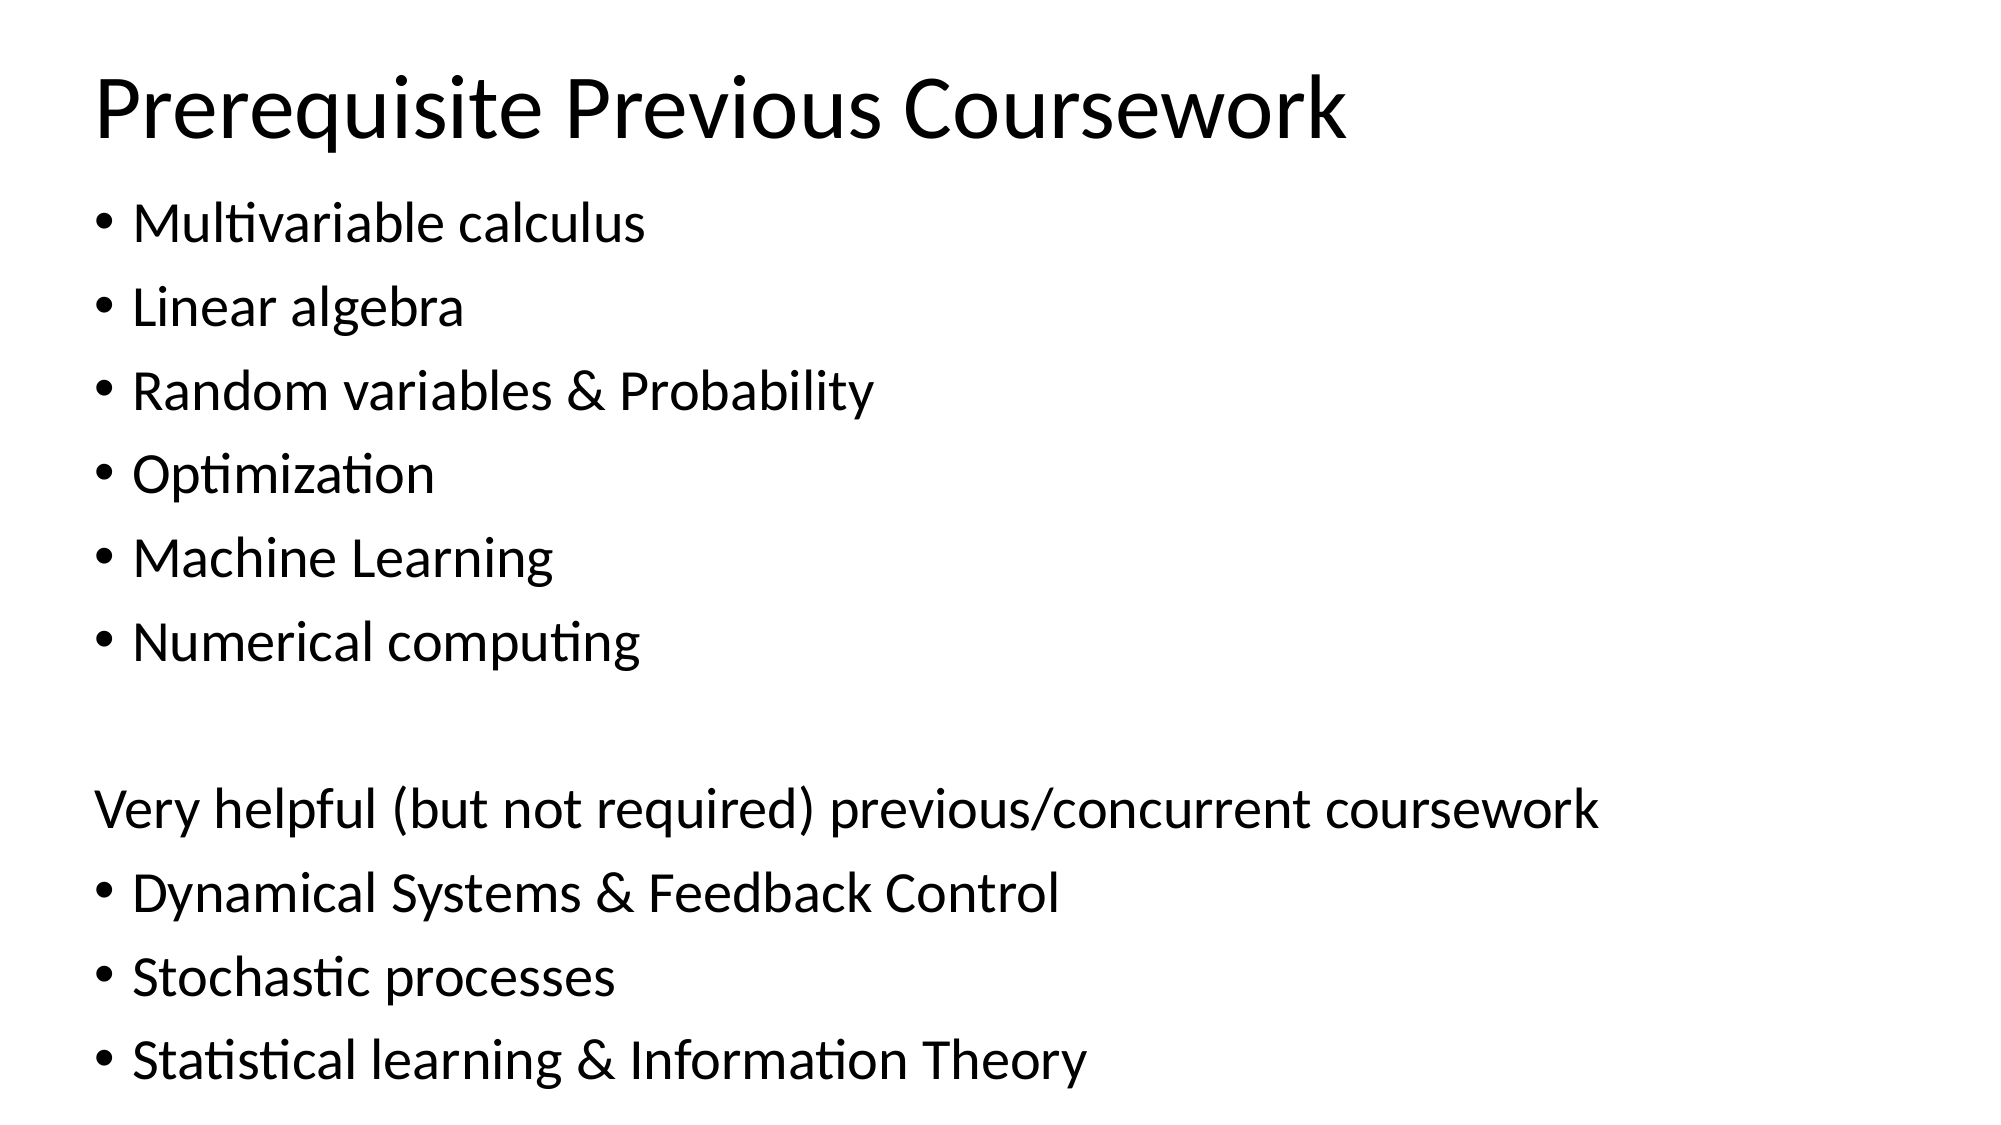

# Prerequisite Previous Coursework
Multivariable calculus
Linear algebra
Random variables & Probability
Optimization
Machine Learning
Numerical computing

Very helpful (but not required) previous/concurrent coursework
Dynamical Systems & Feedback Control
Stochastic processes
Statistical learning & Information Theory